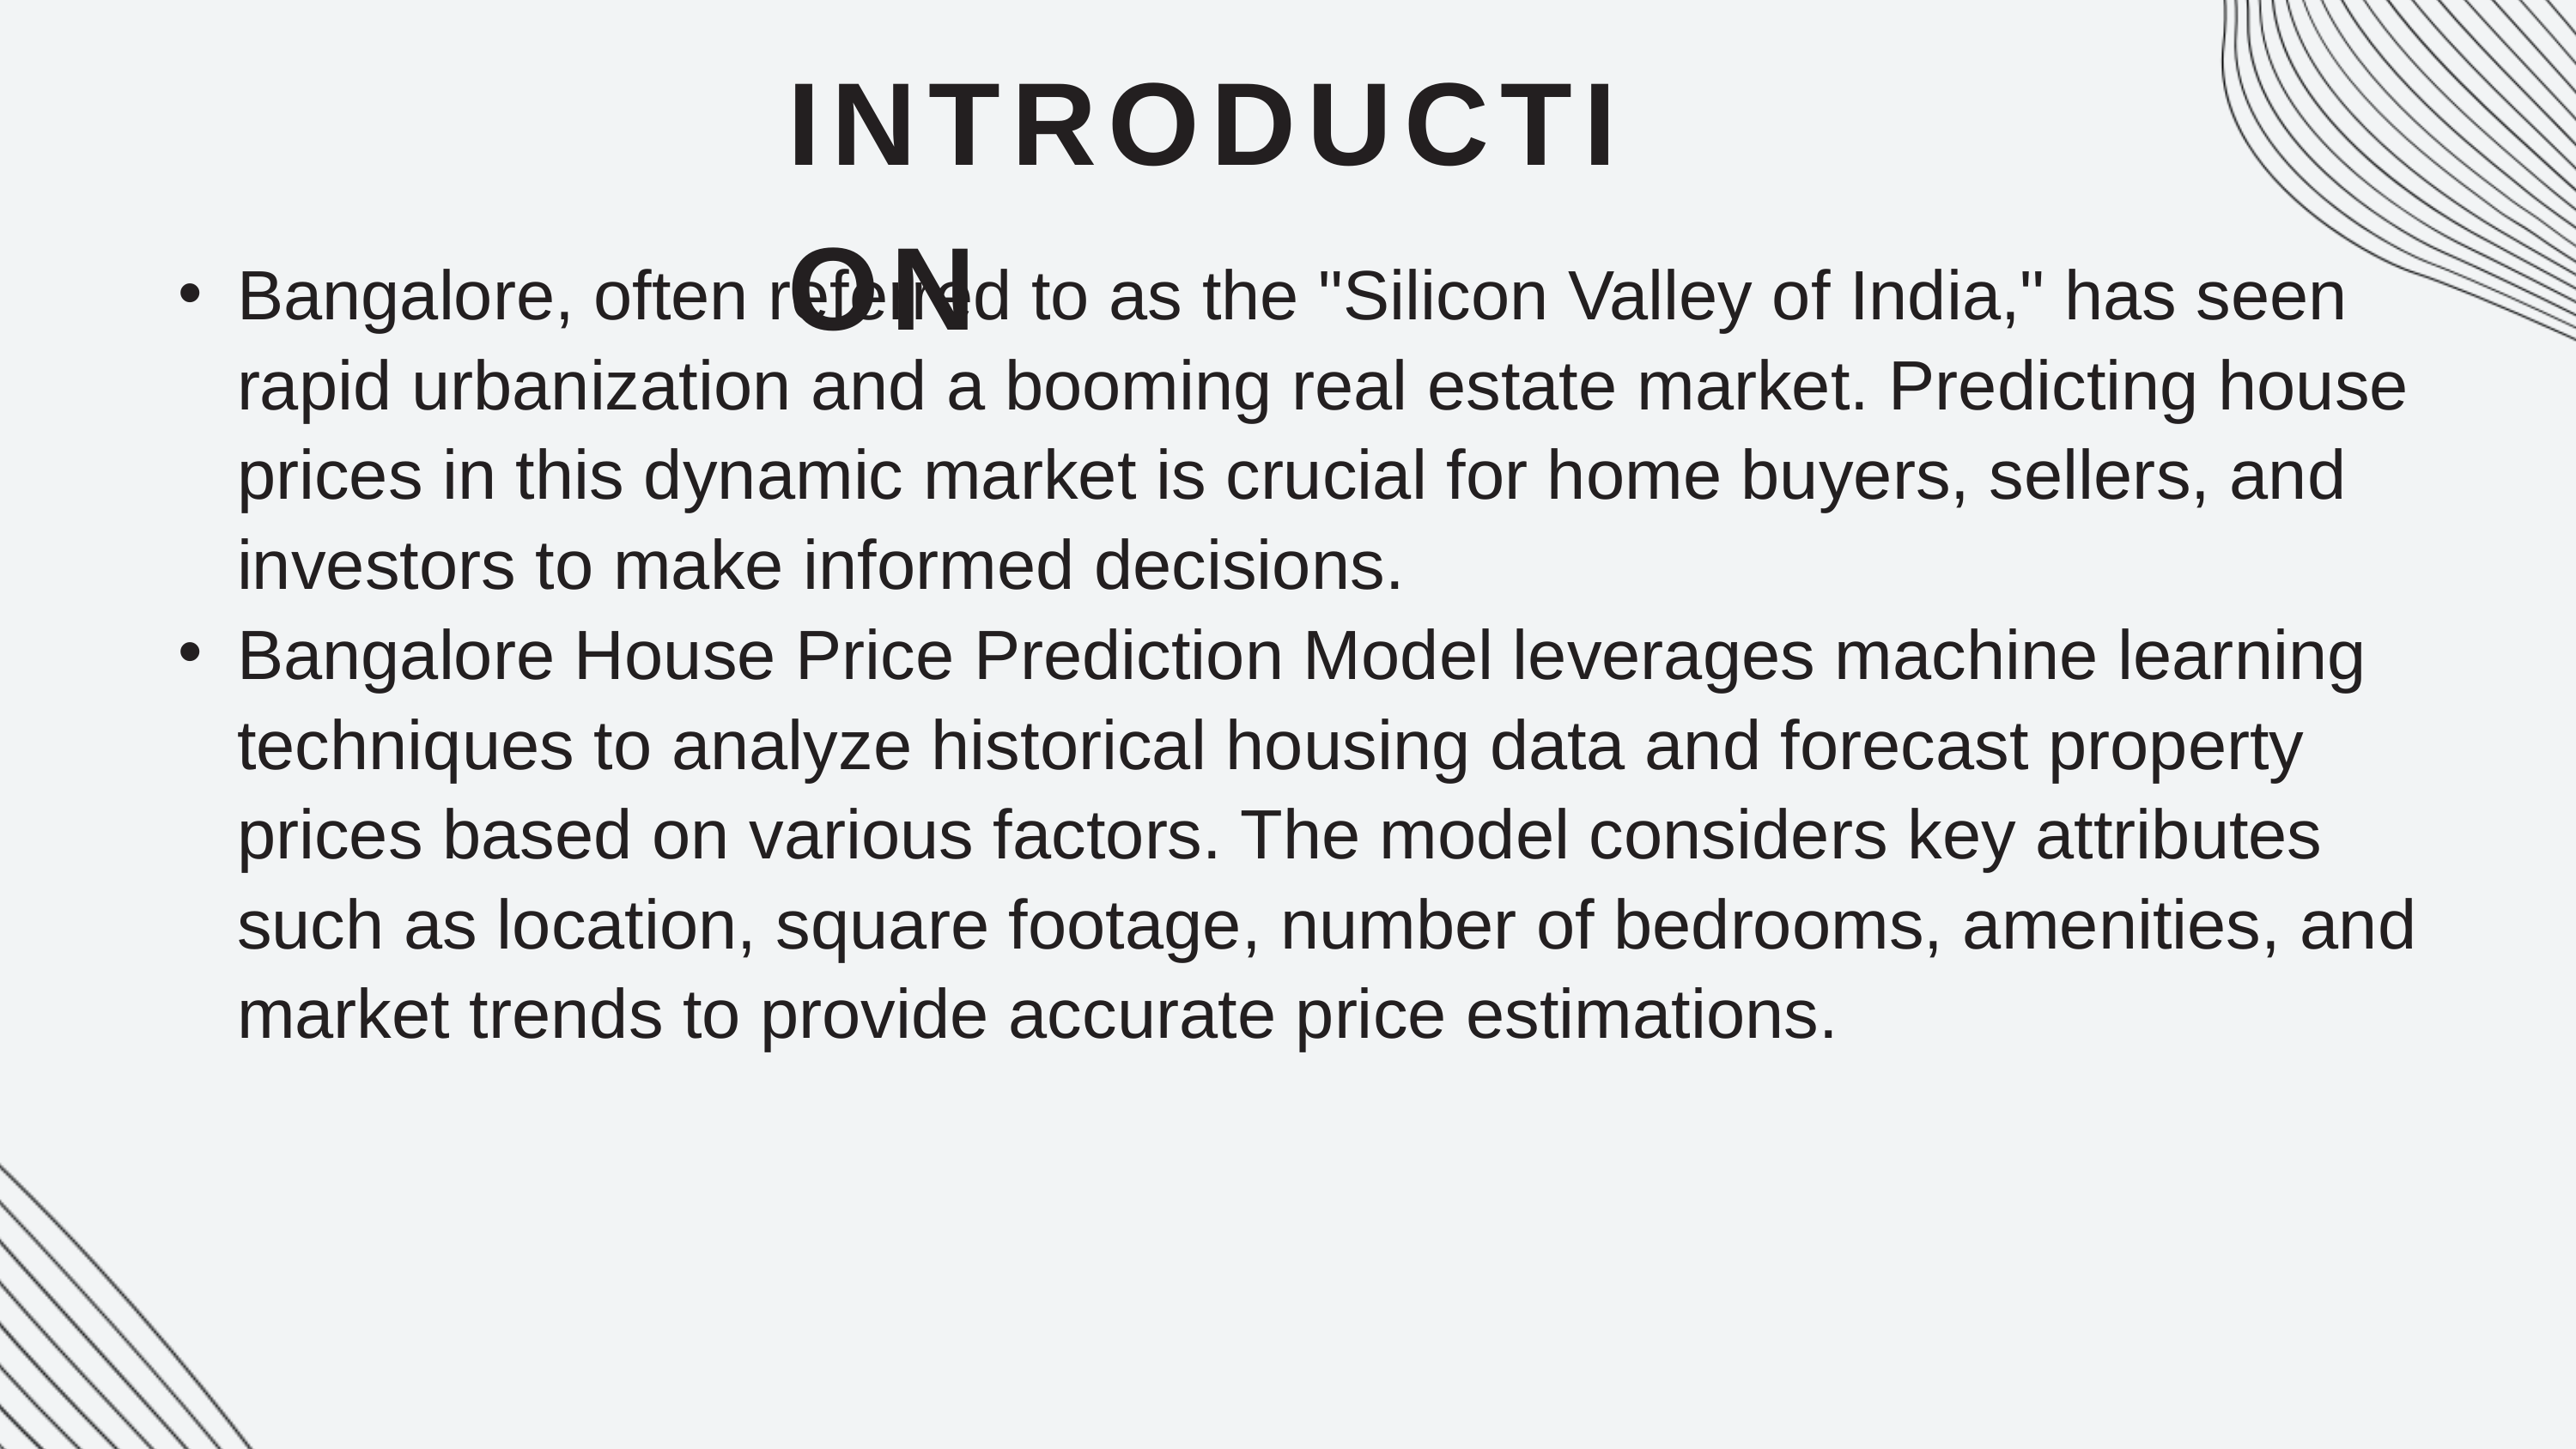

INTRODUCTION
Bangalore, often referred to as the "Silicon Valley of India," has seen rapid urbanization and a booming real estate market. Predicting house prices in this dynamic market is crucial for home buyers, sellers, and investors to make informed decisions.
Bangalore House Price Prediction Model leverages machine learning techniques to analyze historical housing data and forecast property prices based on various factors. The model considers key attributes such as location, square footage, number of bedrooms, amenities, and market trends to provide accurate price estimations.